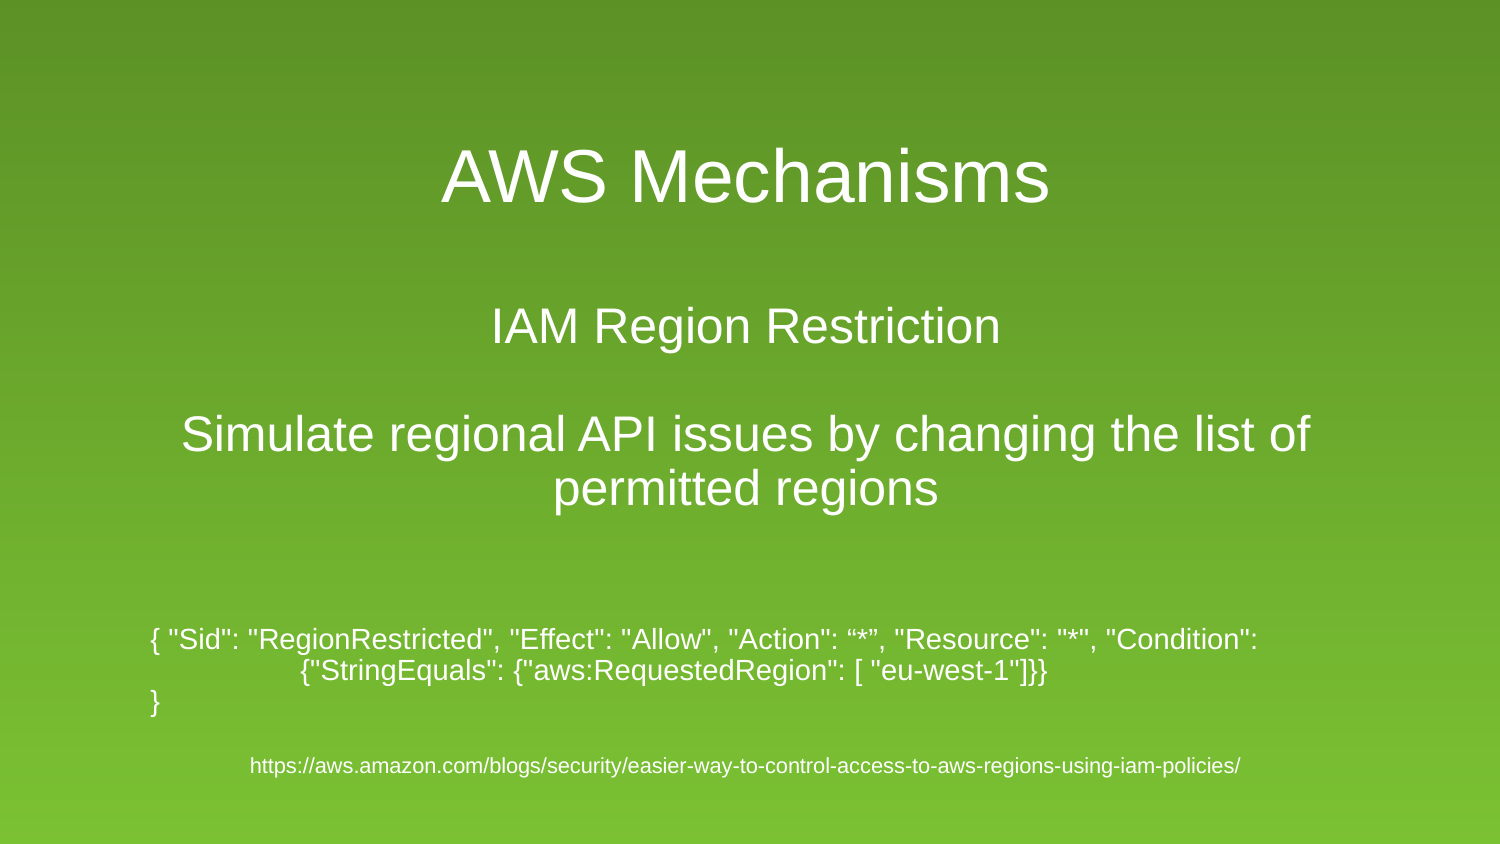

AWS Mechanisms

IAM Region Restriction

Simulate regional API issues by changing the list of permitted regions

{ "Sid": "RegionRestricted", "Effect": "Allow", "Action": “*”, "Resource": "*", "Condition":     	{"StringEquals": {"aws:RequestedRegion": [ "eu-west-1"]}}
}

https://aws.amazon.com/blogs/security/easier-way-to-control-access-to-aws-regions-using-iam-policies/